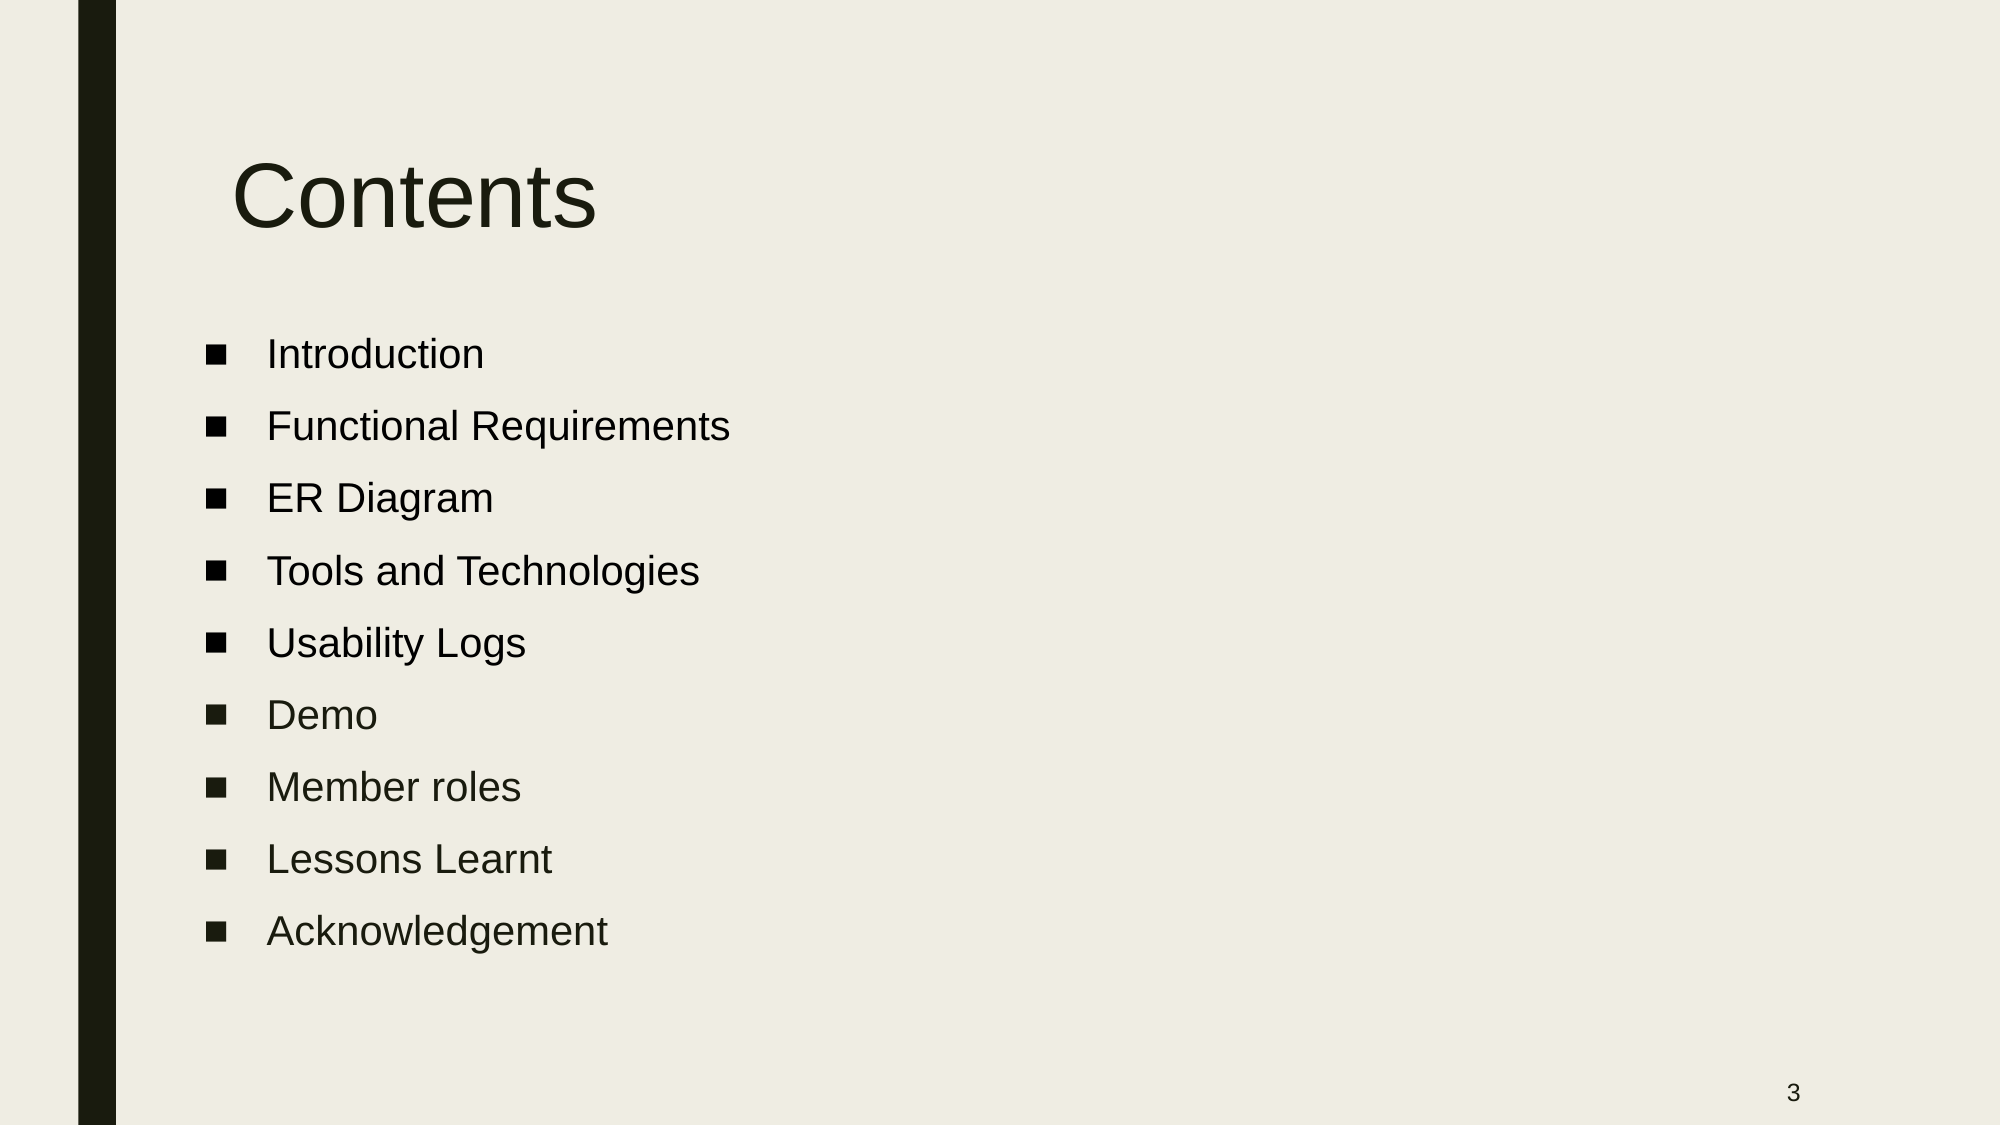

# Contents
Introduction
Functional Requirements
ER Diagram
Tools and Technologies
Usability Logs
Demo
Member roles
Lessons Learnt
Acknowledgement

3